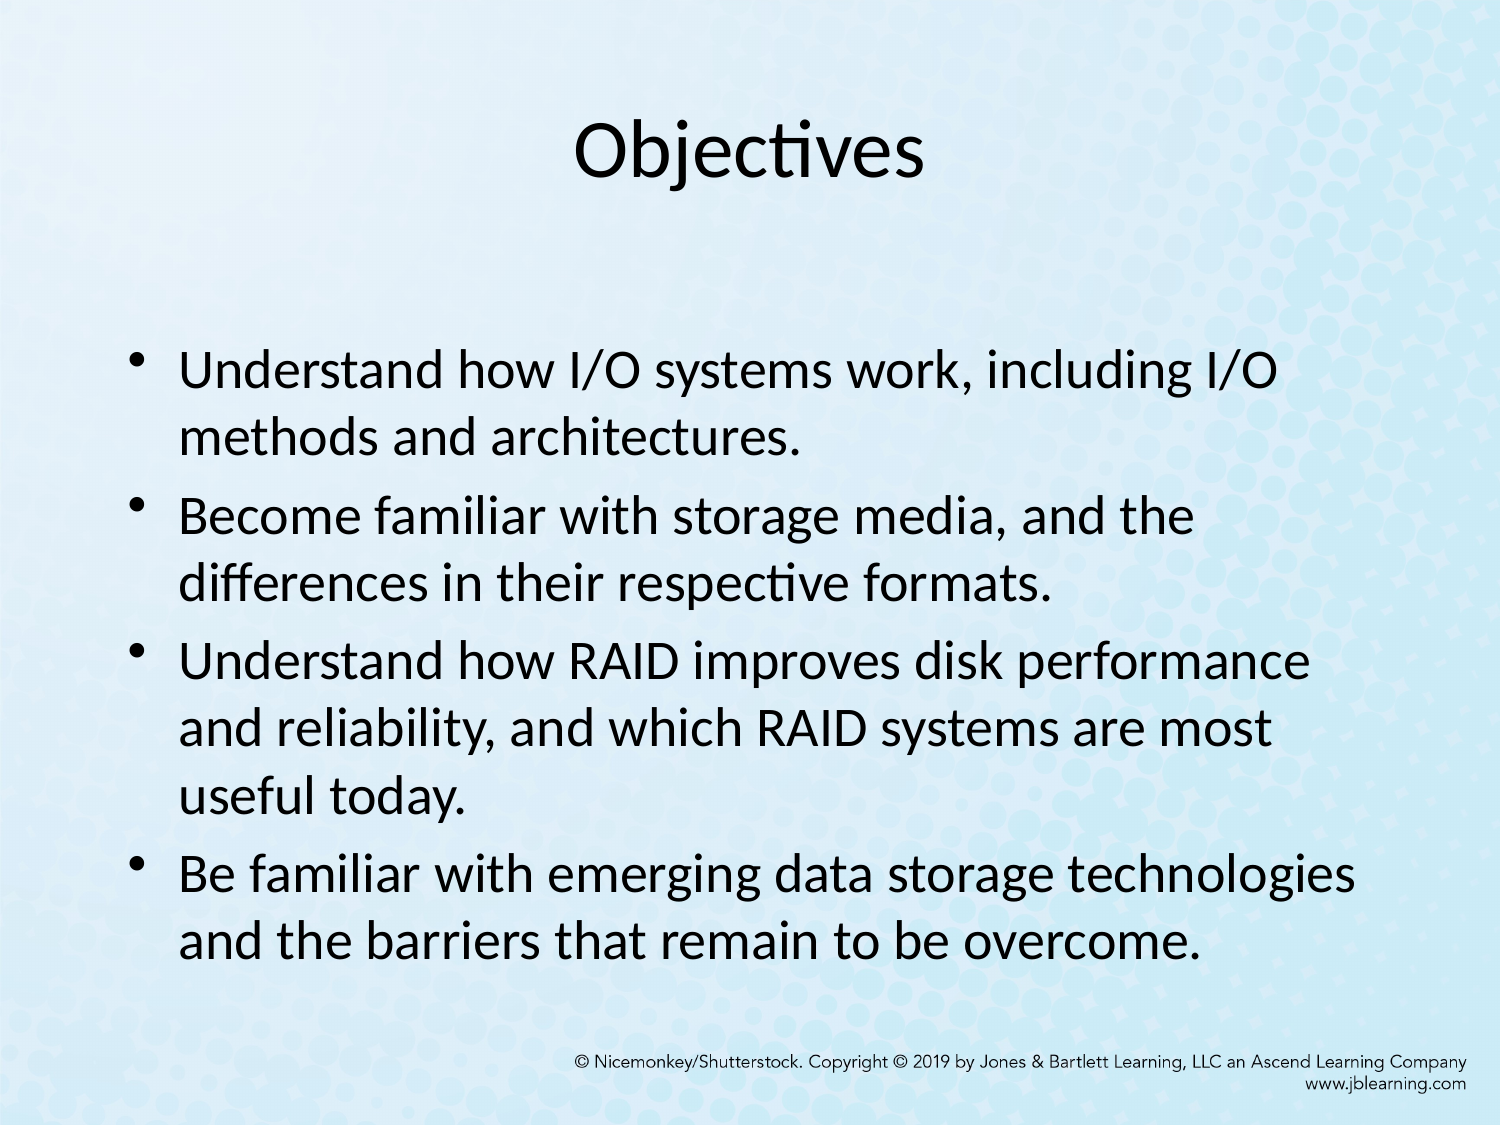

# Objectives
Understand how I/O systems work, including I/O methods and architectures.
Become familiar with storage media, and the differences in their respective formats.
Understand how RAID improves disk performance and reliability, and which RAID systems are most useful today.
Be familiar with emerging data storage technologies and the barriers that remain to be overcome.